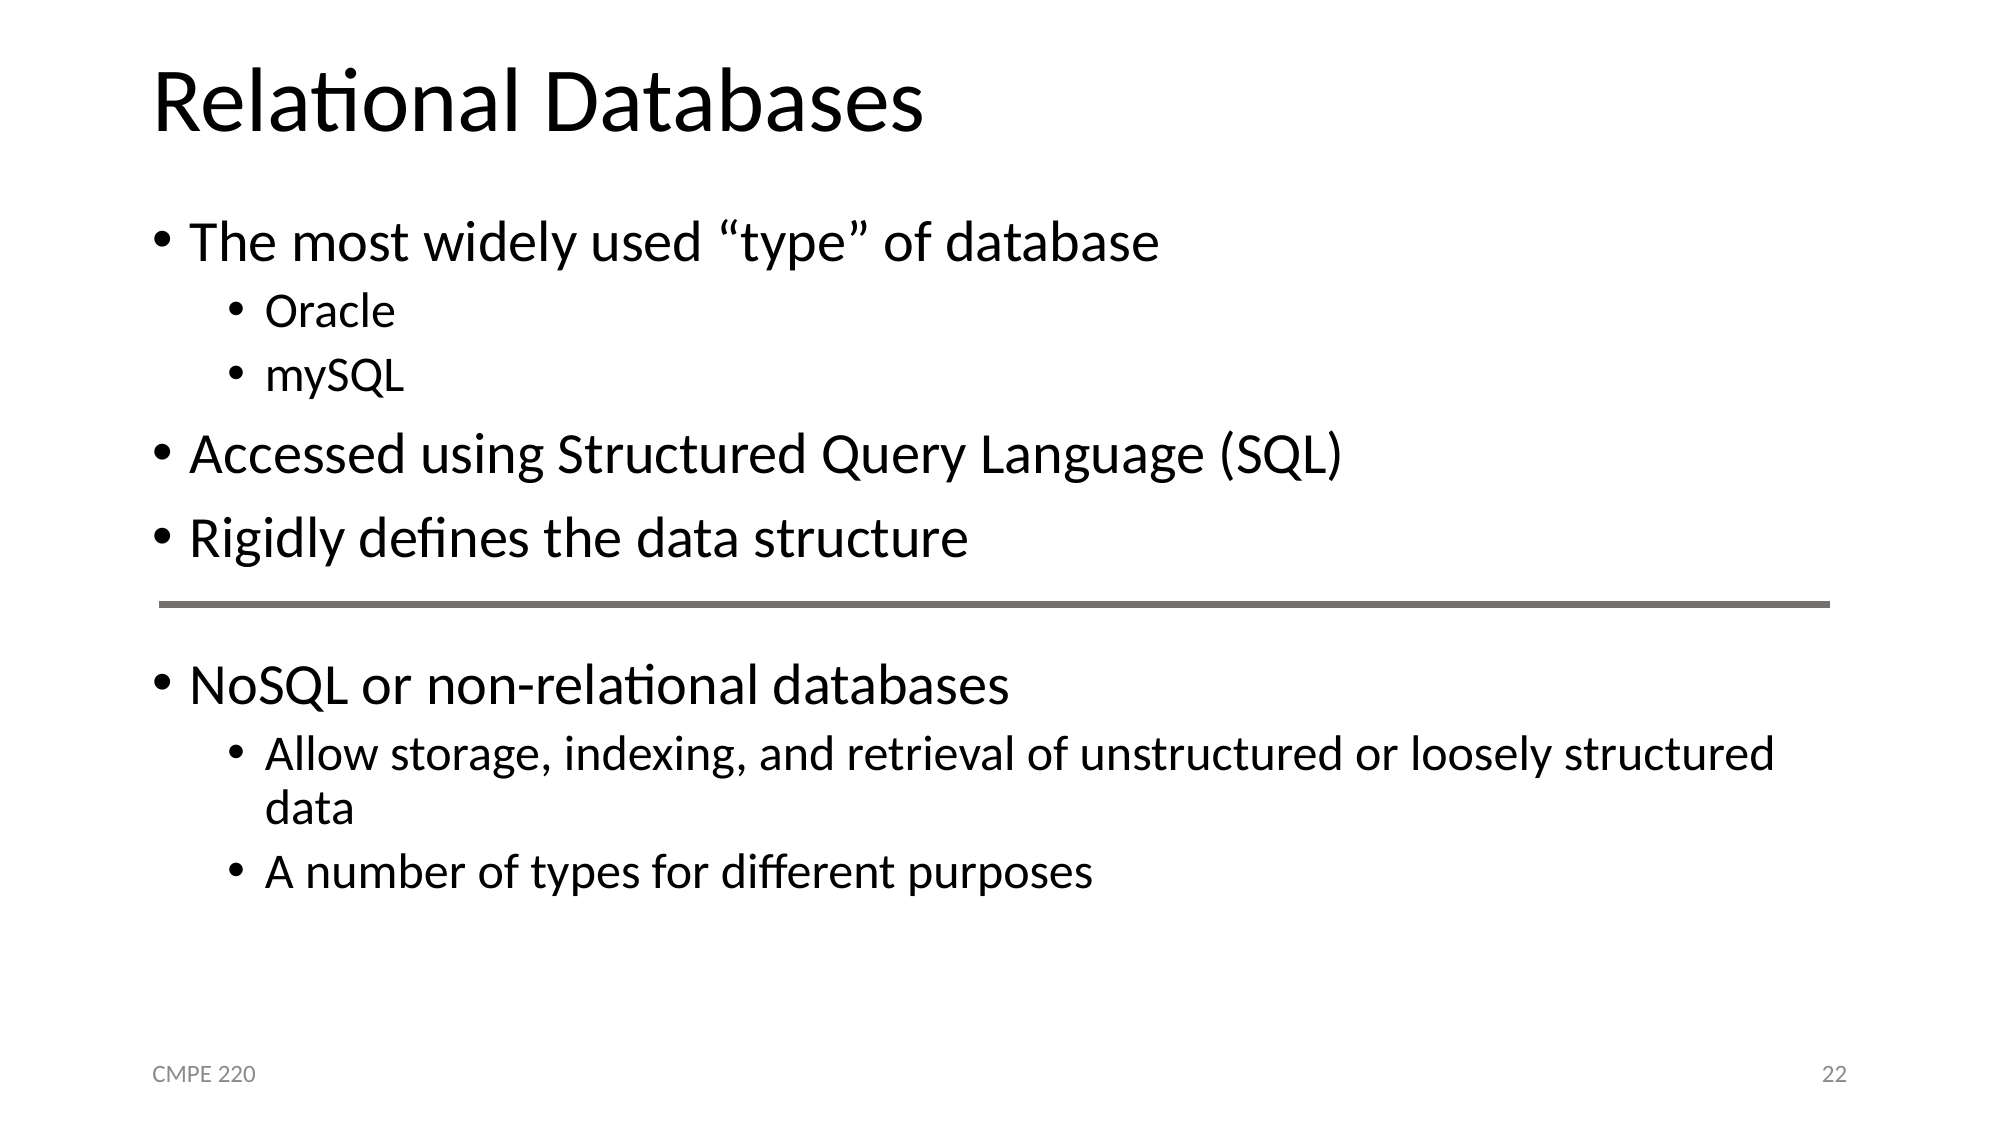

# Relational Databases
The most widely used “type” of database
Oracle
mySQL
Accessed using Structured Query Language (SQL)
Rigidly defines the data structure
NoSQL or non-relational databases
Allow storage, indexing, and retrieval of unstructured or loosely structured data
A number of types for different purposes
CMPE 220
22